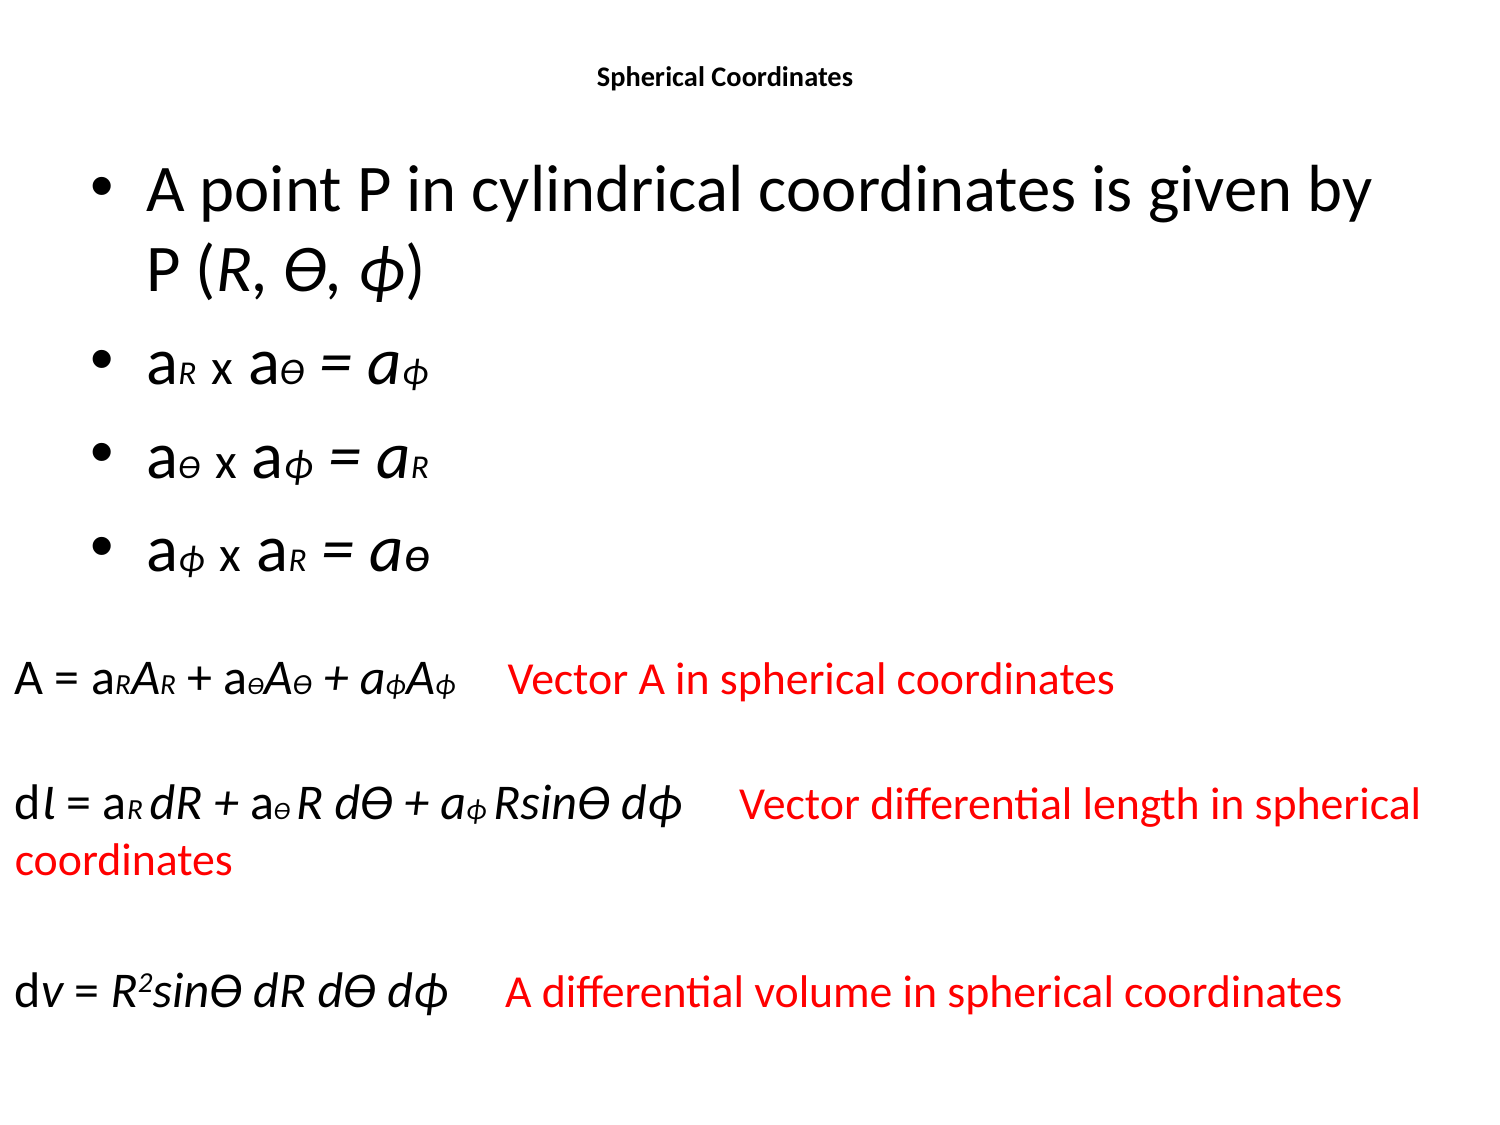

# Spherical Coordinates
A point P in cylindrical coordinates is given by P (R, Ɵ, ф)
aR x aƟ = aф
aƟ x aф = aR
aф x aR = aɵ

A = aRAR + aƟAƟ + aфAф        Vector A in spherical coordinates
dƖ = aR dR + aƟ R dƟ + aф RsinƟ dф        Vector differential length in spherical      coordinates
dv = R2sinƟ dR dƟ dф        A differential volume in spherical coordinates